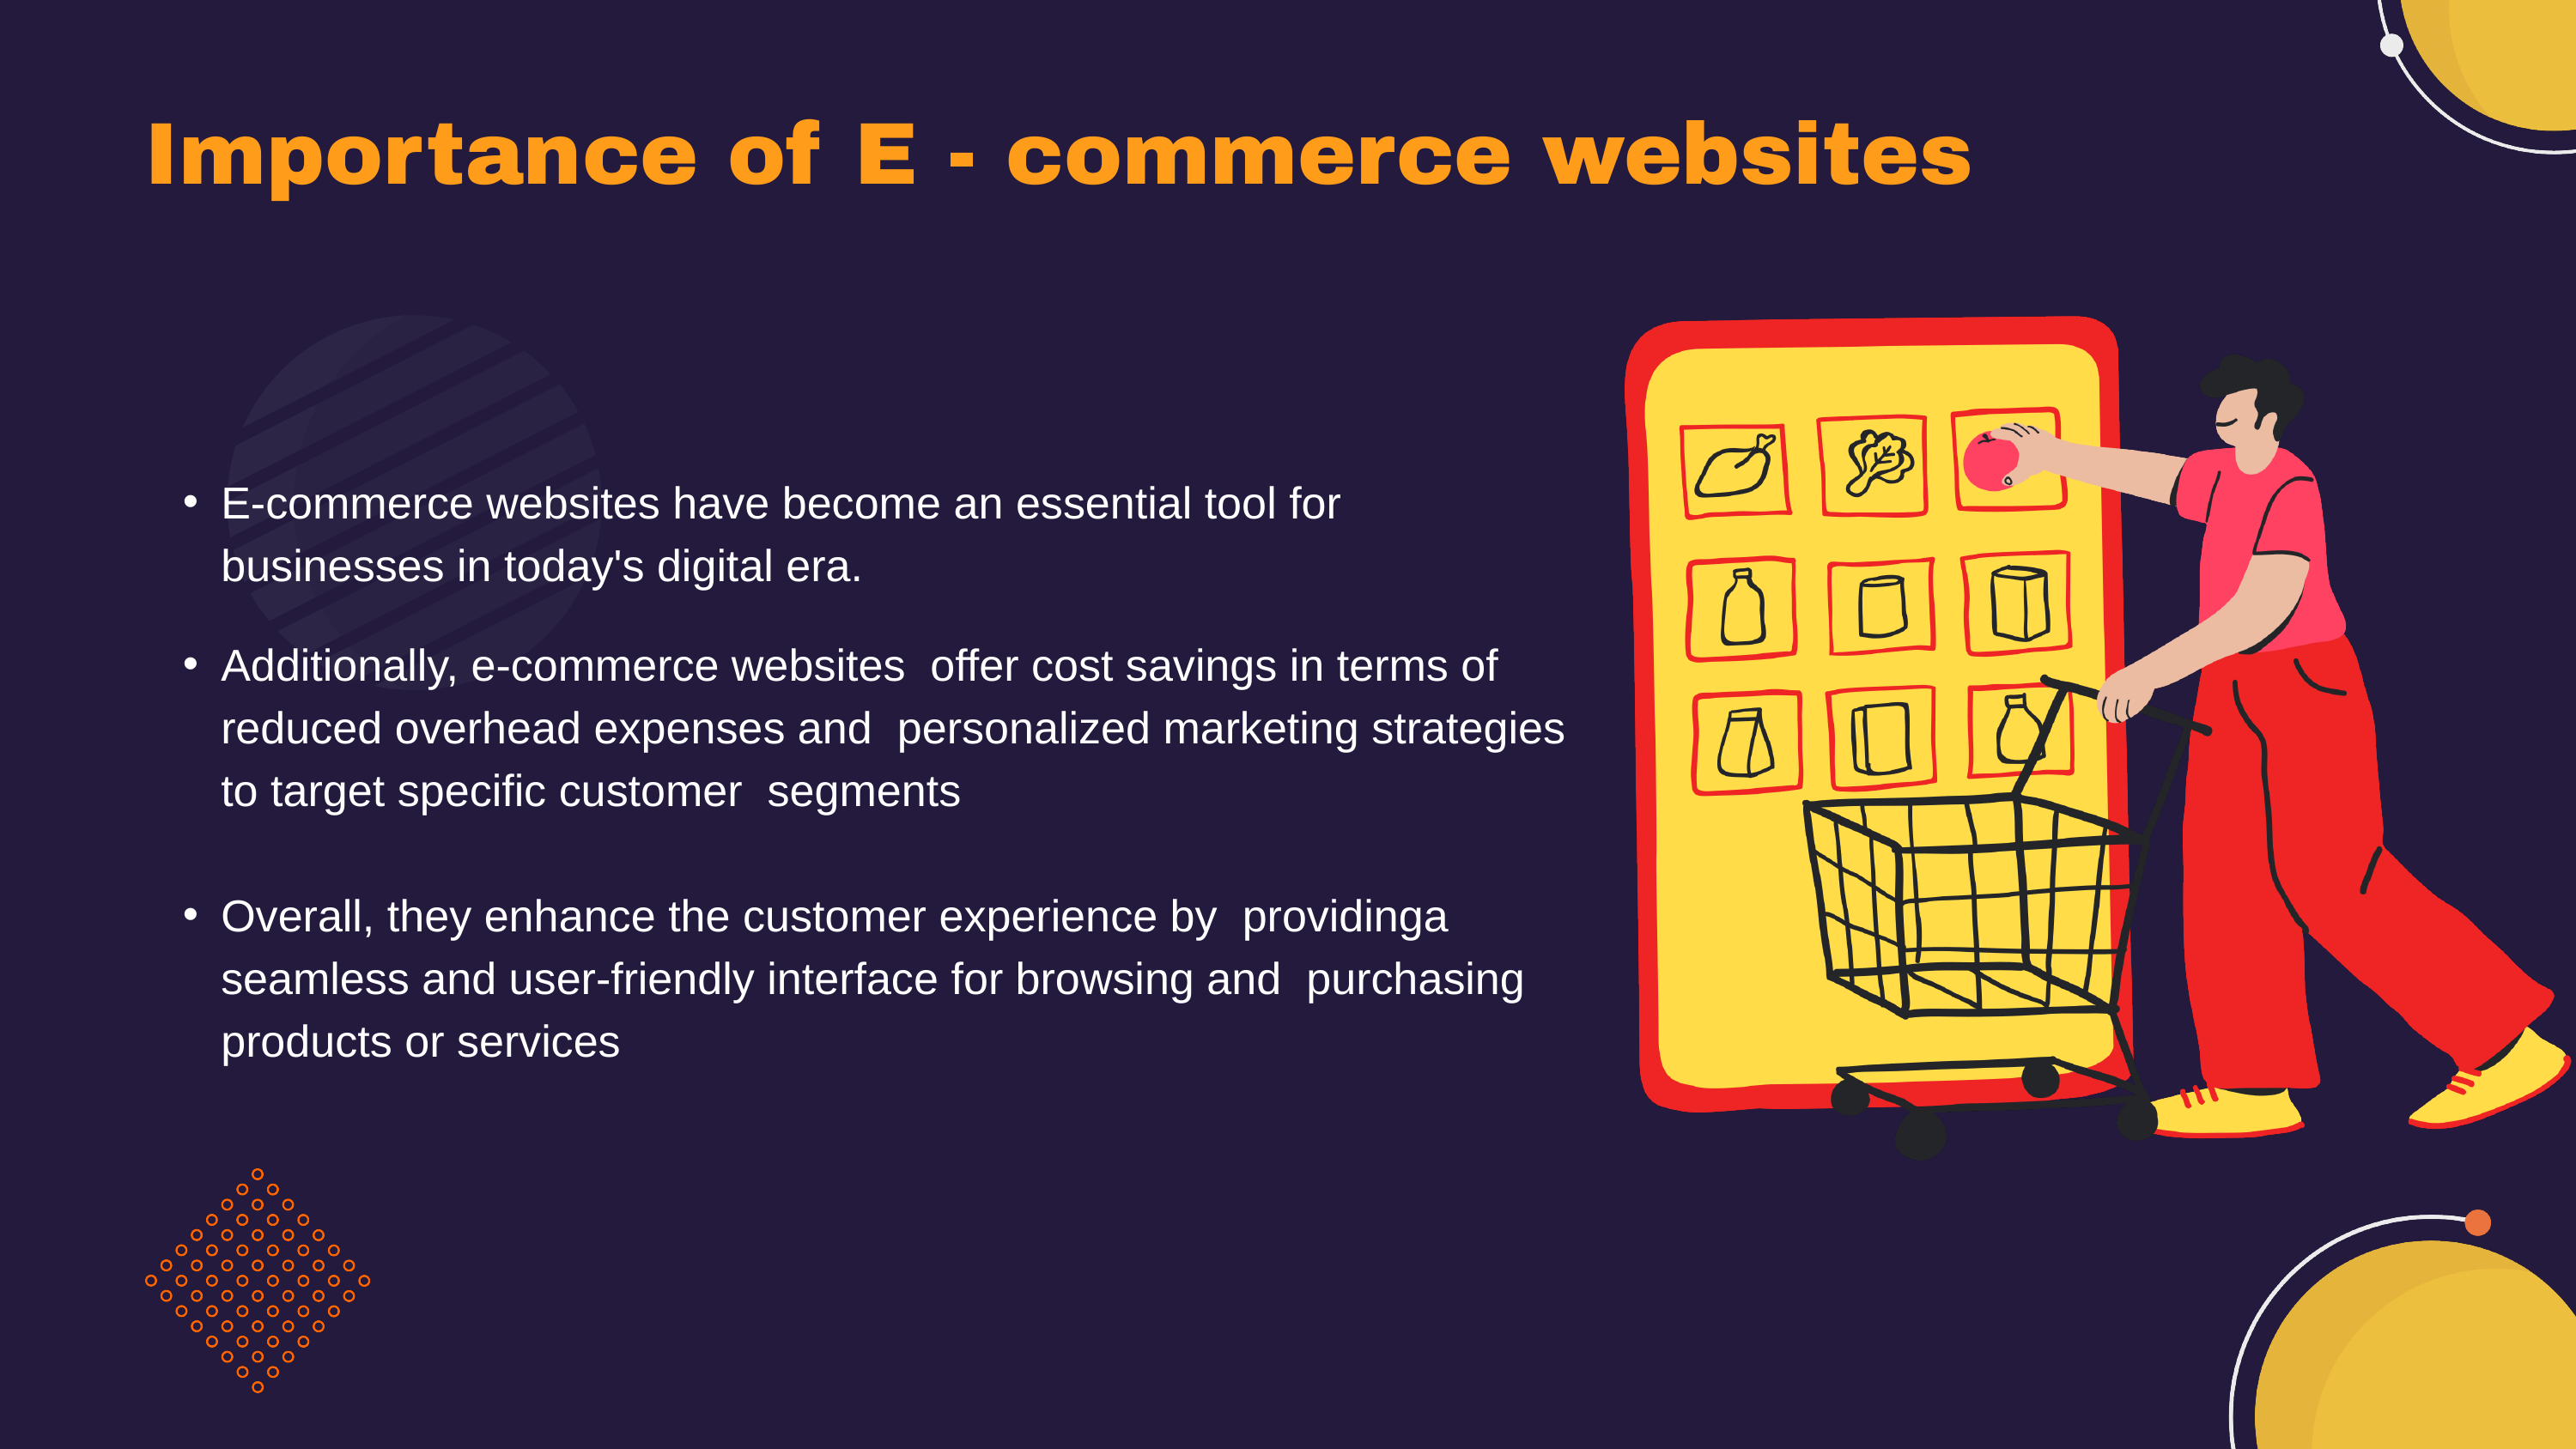

Importance of E - commerce websites

E-commerce websites have become an essential tool for  businesses in today's digital era.
Additionally, e-commerce websites  offer cost savings in terms of reduced overhead expenses and  personalized marketing strategies to target specific customer  segments

Overall, they enhance the customer experience by  providinga seamless and user-friendly interface for browsing and  purchasing products or services